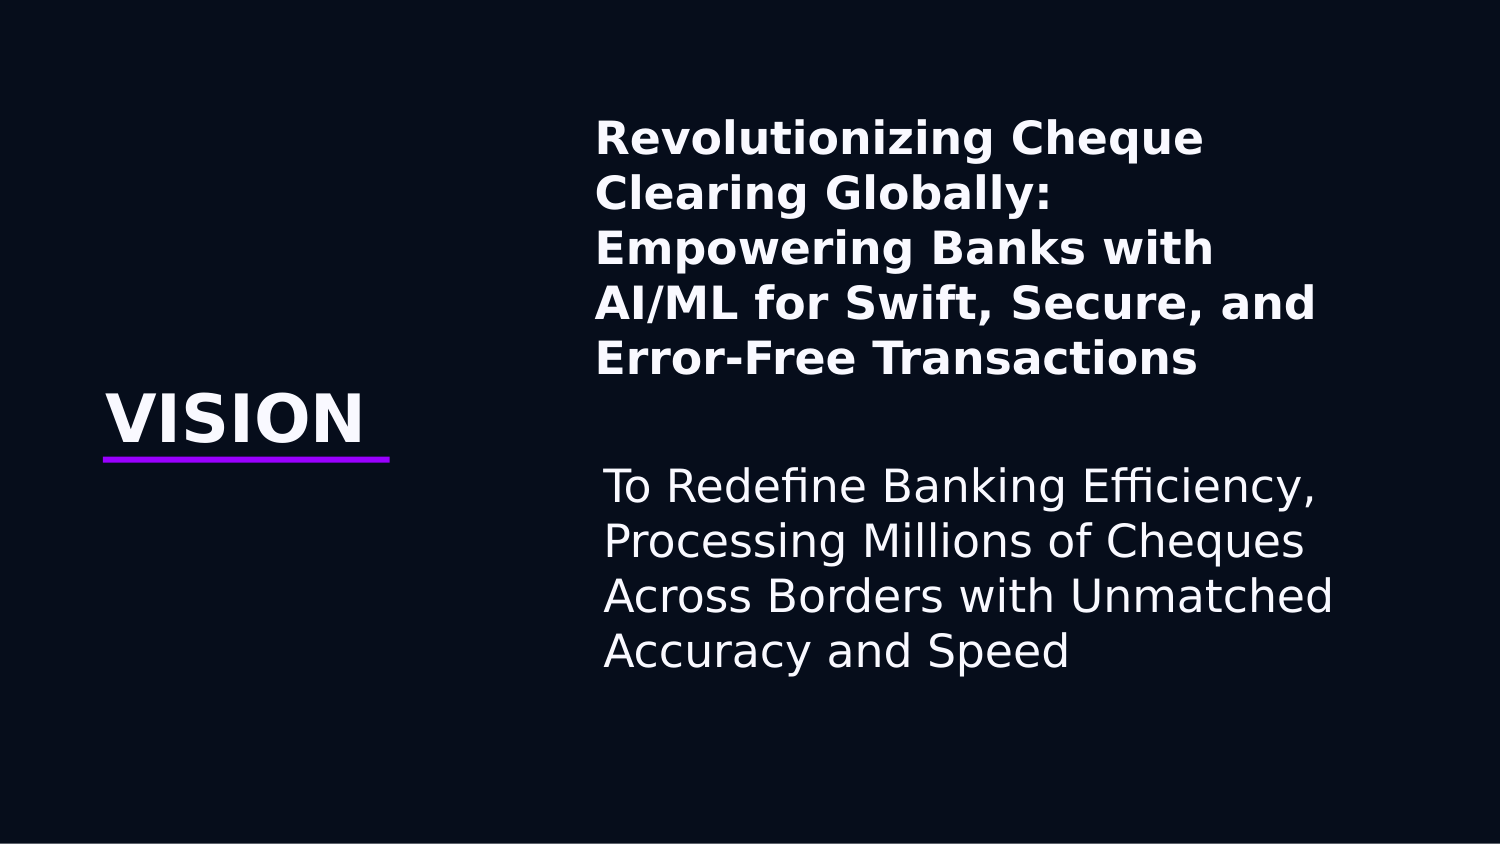

# Revolutionizing Cheque Clearing Globally: Empowering Banks with AI/ML for Swift, Secure, and Error-Free Transactions
VISION
To Redefine Banking Efficiency, Processing Millions of Cheques Across Borders with Unmatched Accuracy and Speed